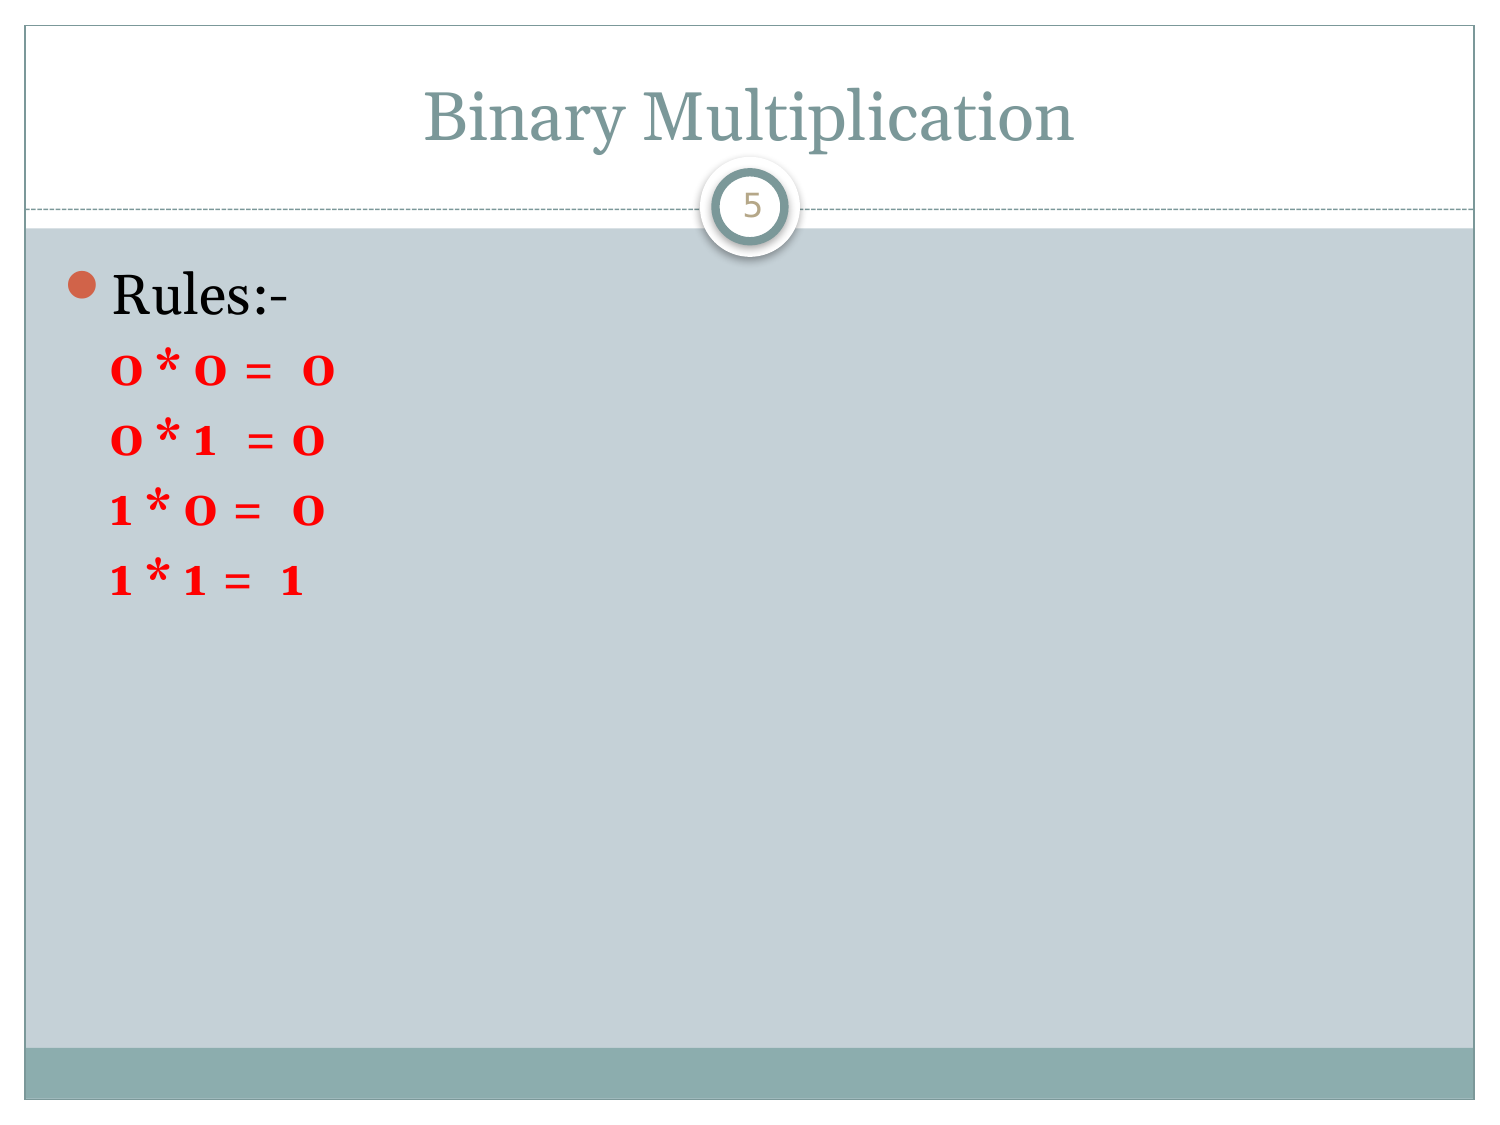

# Binary Multiplication
5
Rules:-
0 * 0 =  0
0 * 1  = 0
1 * 0 =  0
1 * 1 =  1